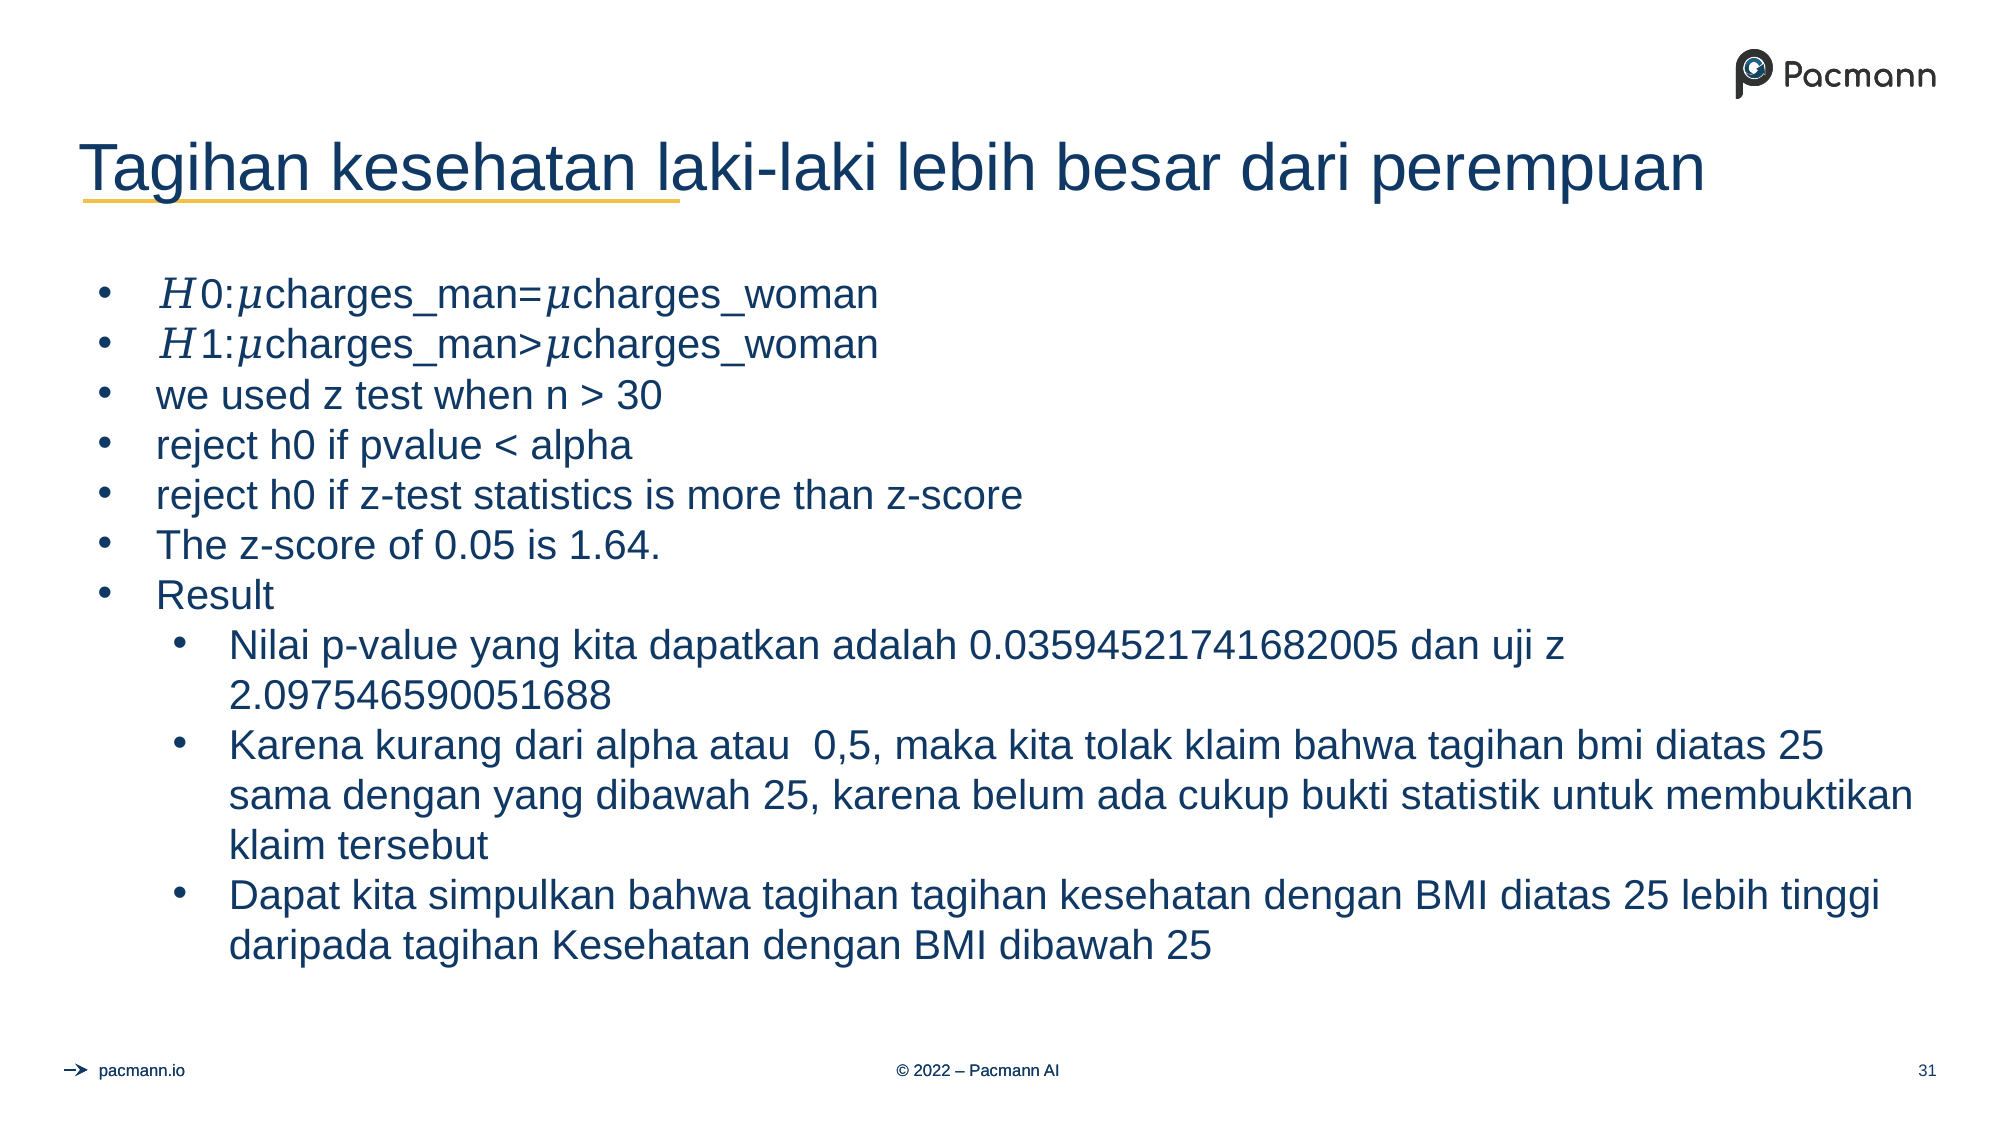

# Tagihan kesehatan laki-laki lebih besar dari perempuan
𝐻0:𝜇charges_man=𝜇charges_woman
𝐻1:𝜇charges_man>𝜇charges_woman
we used z test when n > 30
reject h0 if pvalue < alpha
reject h0 if z-test statistics is more than z-score
The z-score of 0.05 is 1.64.
Result
Nilai p-value yang kita dapatkan adalah 0.03594521741682005 dan uji z 2.097546590051688
Karena kurang dari alpha atau  0,5, maka kita tolak klaim bahwa tagihan bmi diatas 25 sama dengan yang dibawah 25, karena belum ada cukup bukti statistik untuk membuktikan klaim tersebut
Dapat kita simpulkan bahwa tagihan tagihan kesehatan dengan BMI diatas 25 lebih tinggi daripada tagihan Kesehatan dengan BMI dibawah 25